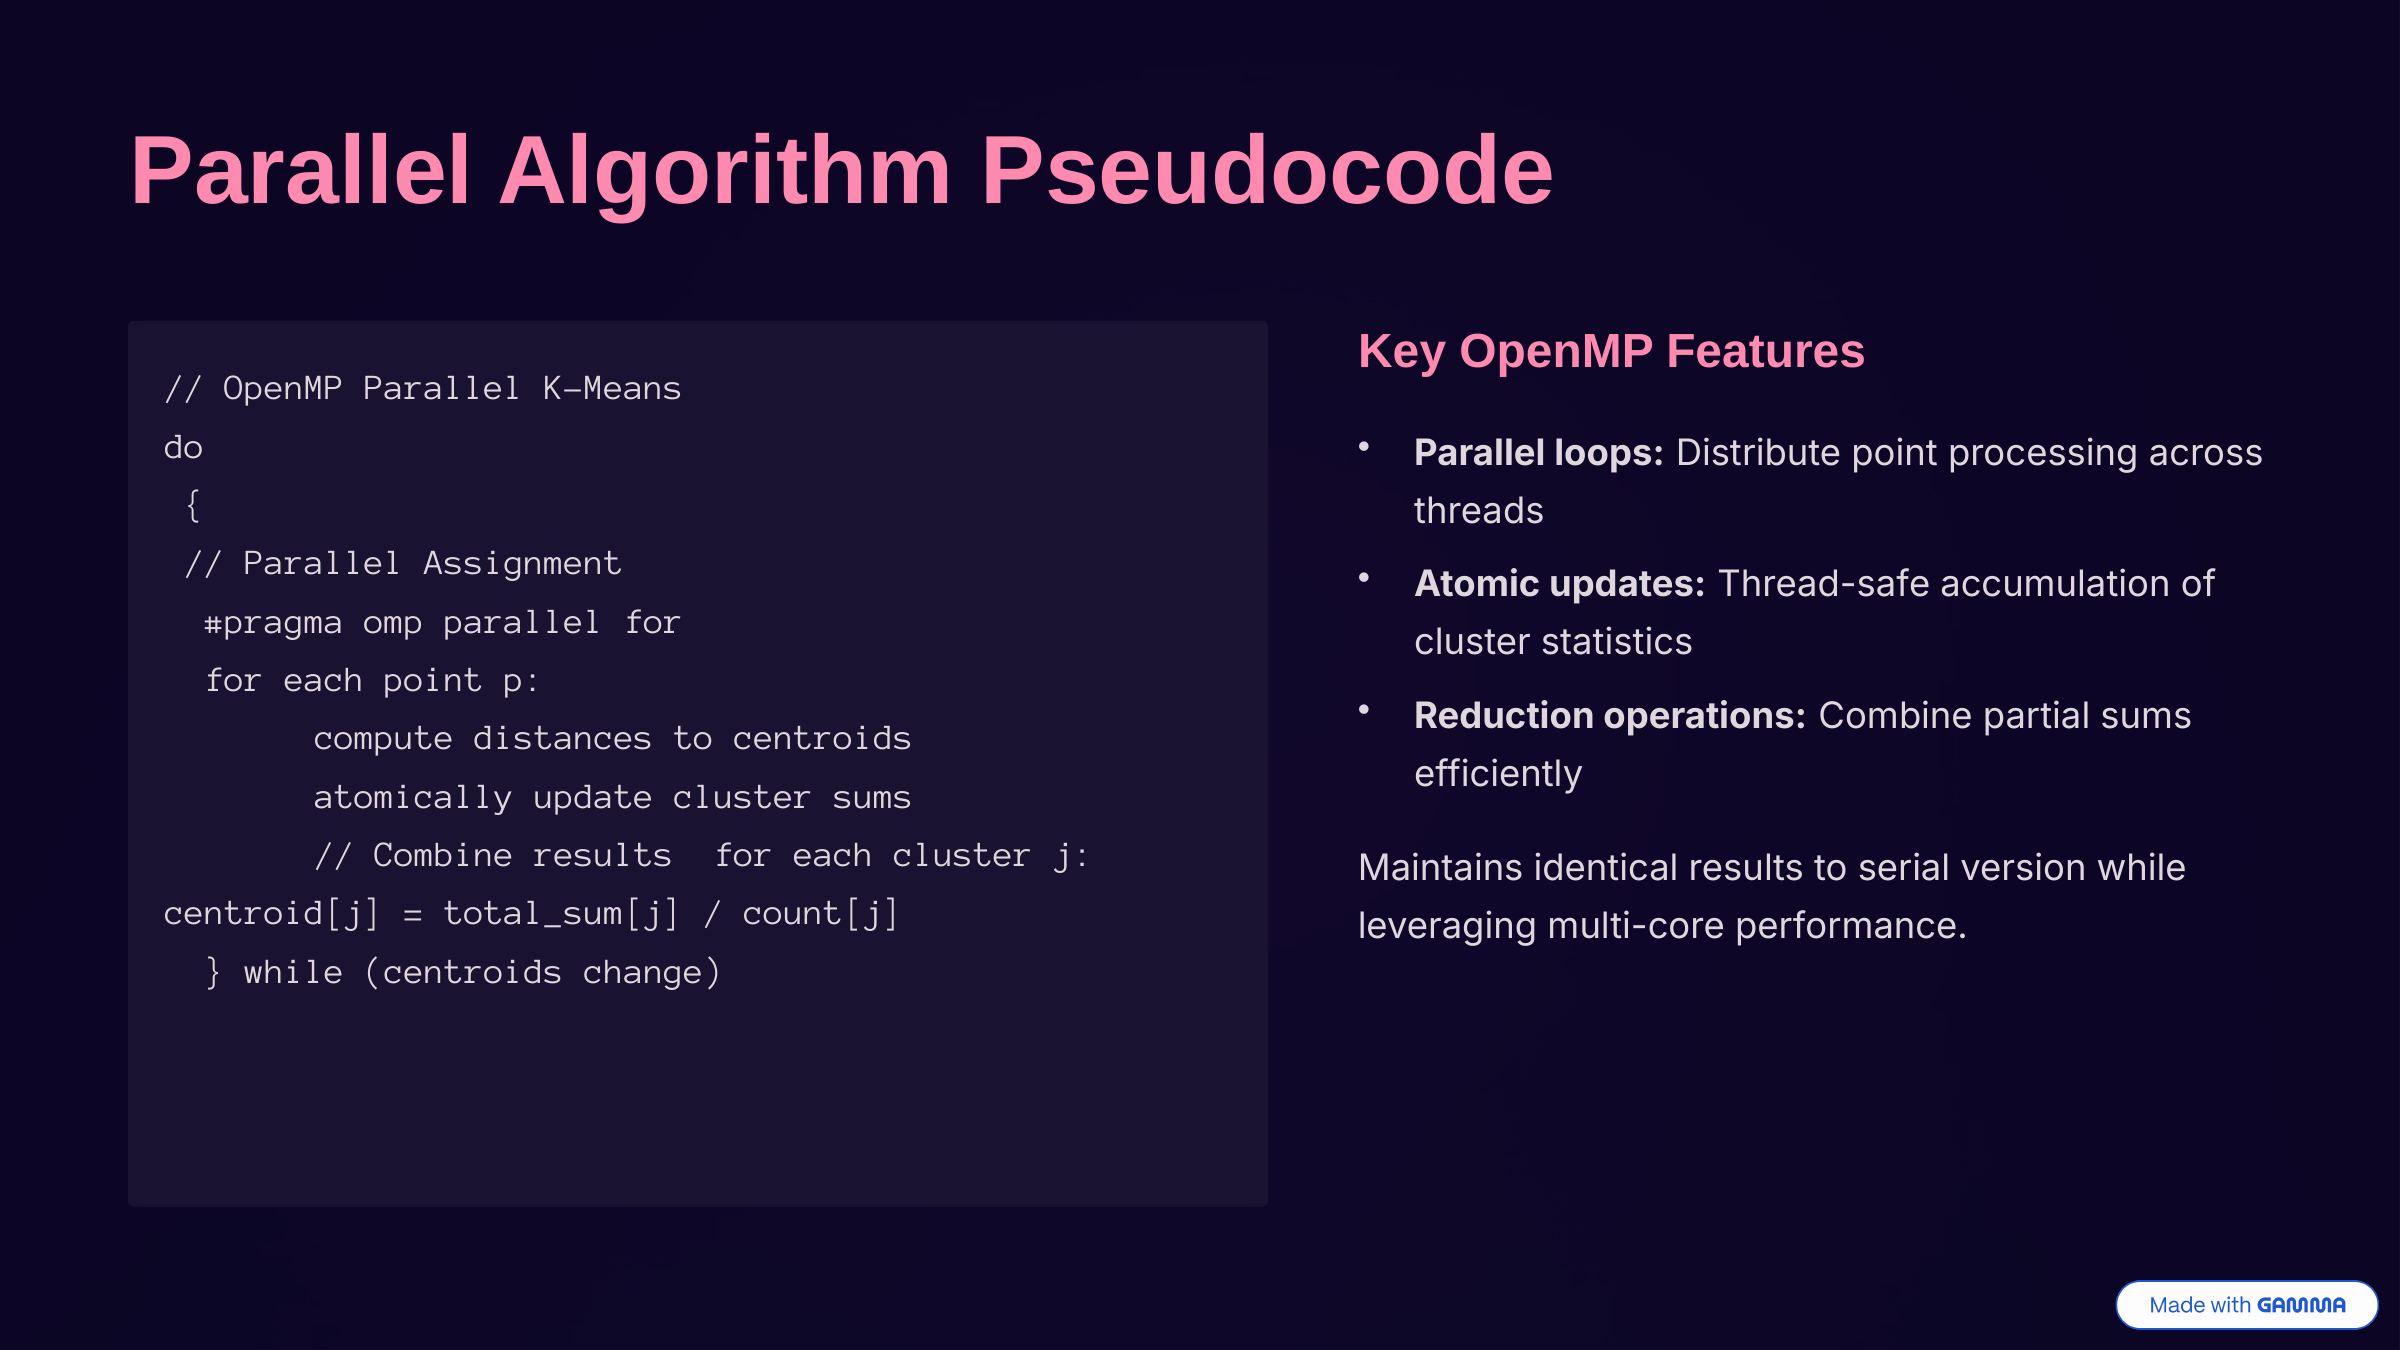

Parallel Algorithm Pseudocode
Key OpenMP Features

// OpenMP Parallel K-Means
do
 {
 // Parallel Assignment
  #pragma omp parallel for
  for each point p:
	compute distances to centroids
  	atomically update cluster sums
	// Combine results  for each cluster j:    	centroid[j] = total_sum[j] / count[j]
  } while (centroids change)
Parallel loops: Distribute point processing across threads
Atomic updates: Thread-safe accumulation of cluster statistics
Reduction operations: Combine partial sums efficiently
Maintains identical results to serial version while leveraging multi-core performance.